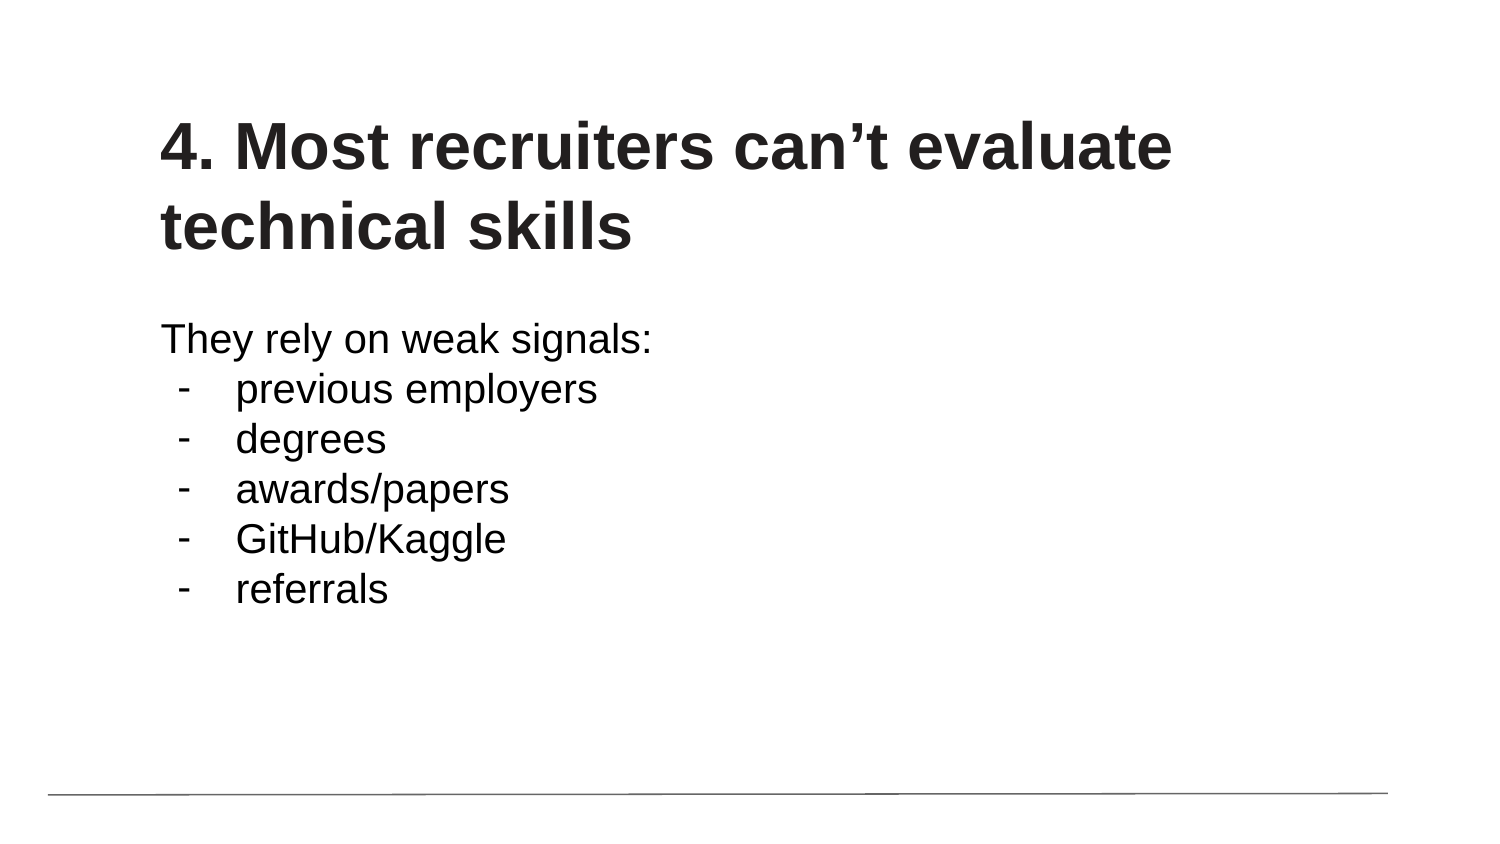

4. Most recruiters can’t evaluate technical skills
They rely on weak signals:
previous employers
degrees
awards/papers
GitHub/Kaggle
referrals